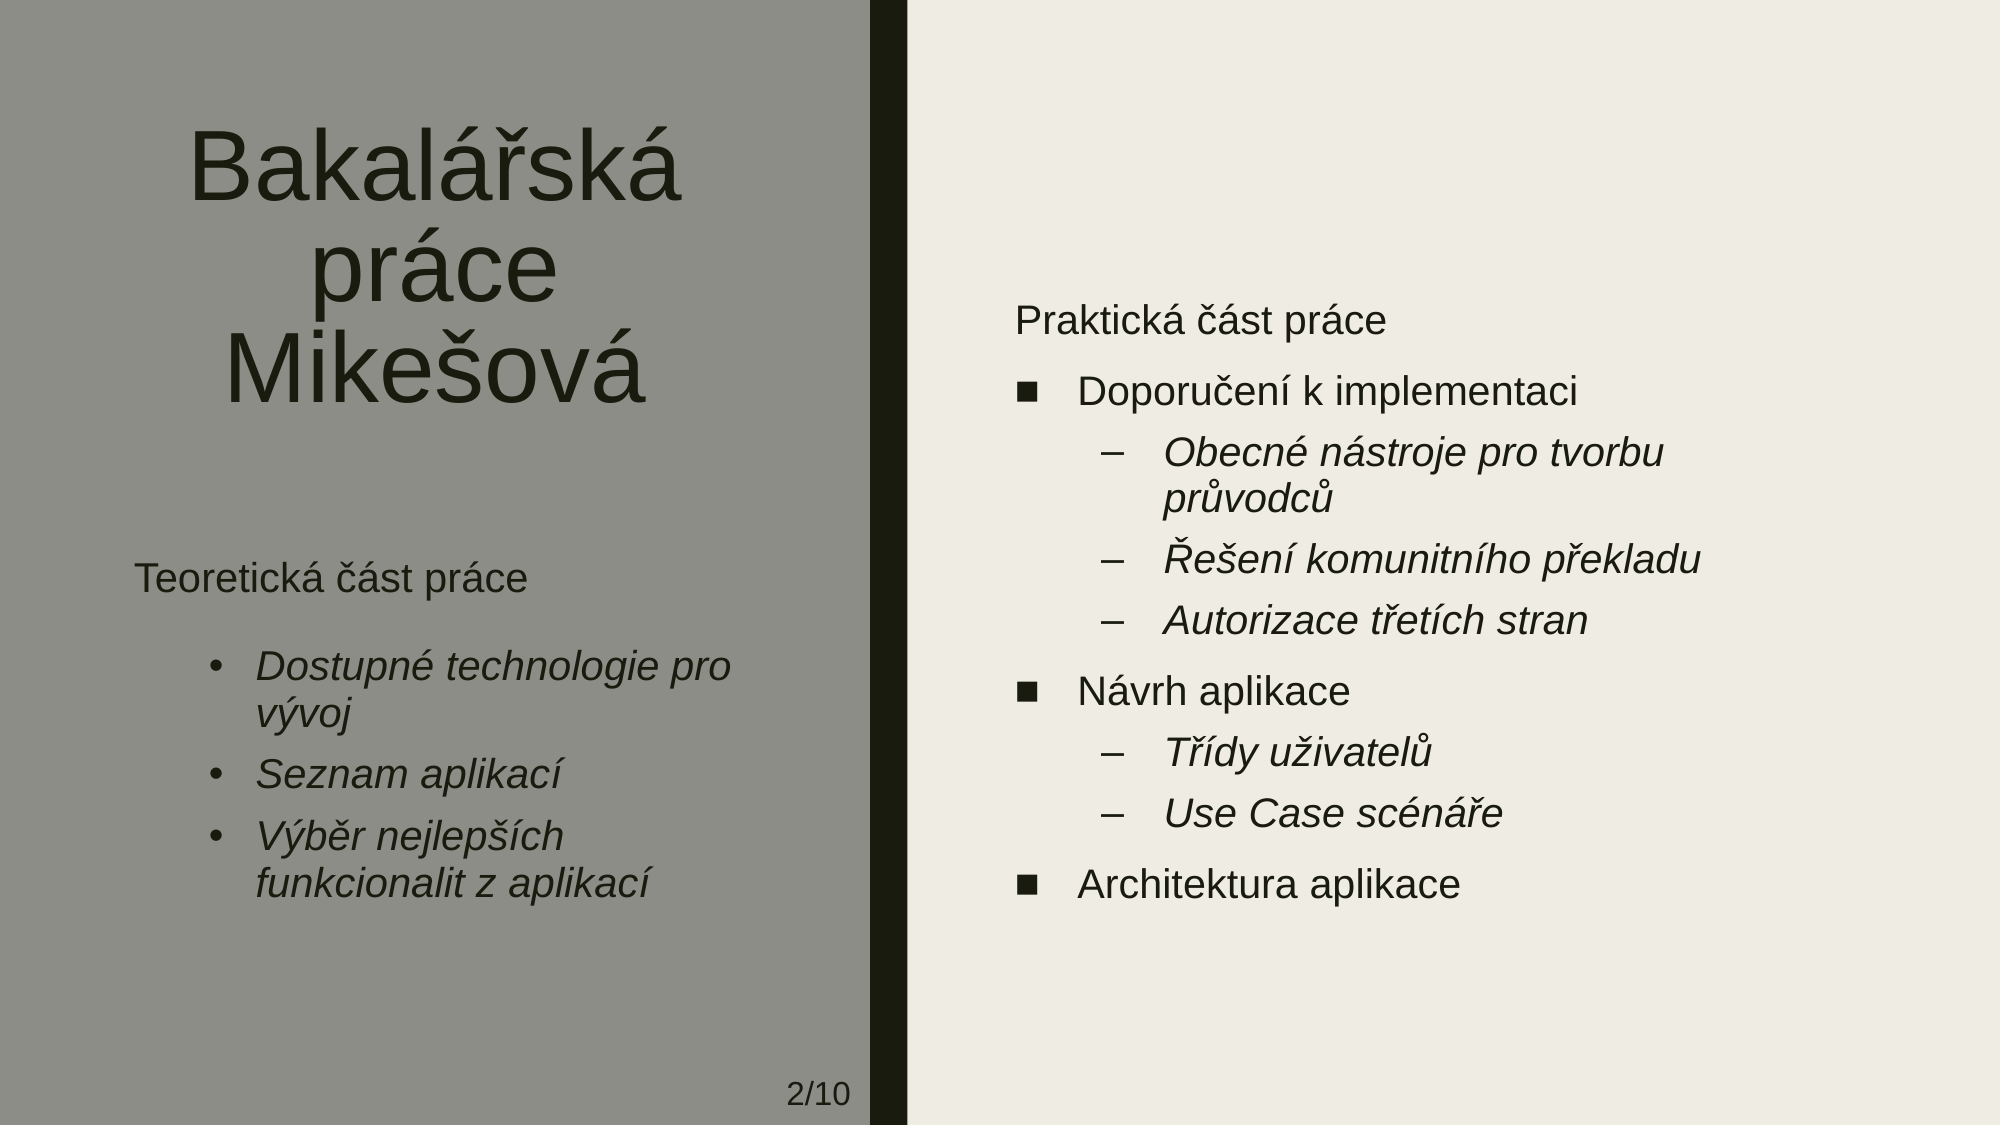

# Bakalářská práce Mikešová
Praktická část práce
Doporučení k implementaci
Obecné nástroje pro tvorbu průvodců
Řešení komunitního překladu
Autorizace třetích stran
Návrh aplikace
Třídy uživatelů
Use Case scénáře
Architektura aplikace
Teoretická část práce
Dostupné technologie pro vývoj
Seznam aplikací
Výběr nejlepších funkcionalit z aplikací
2/10